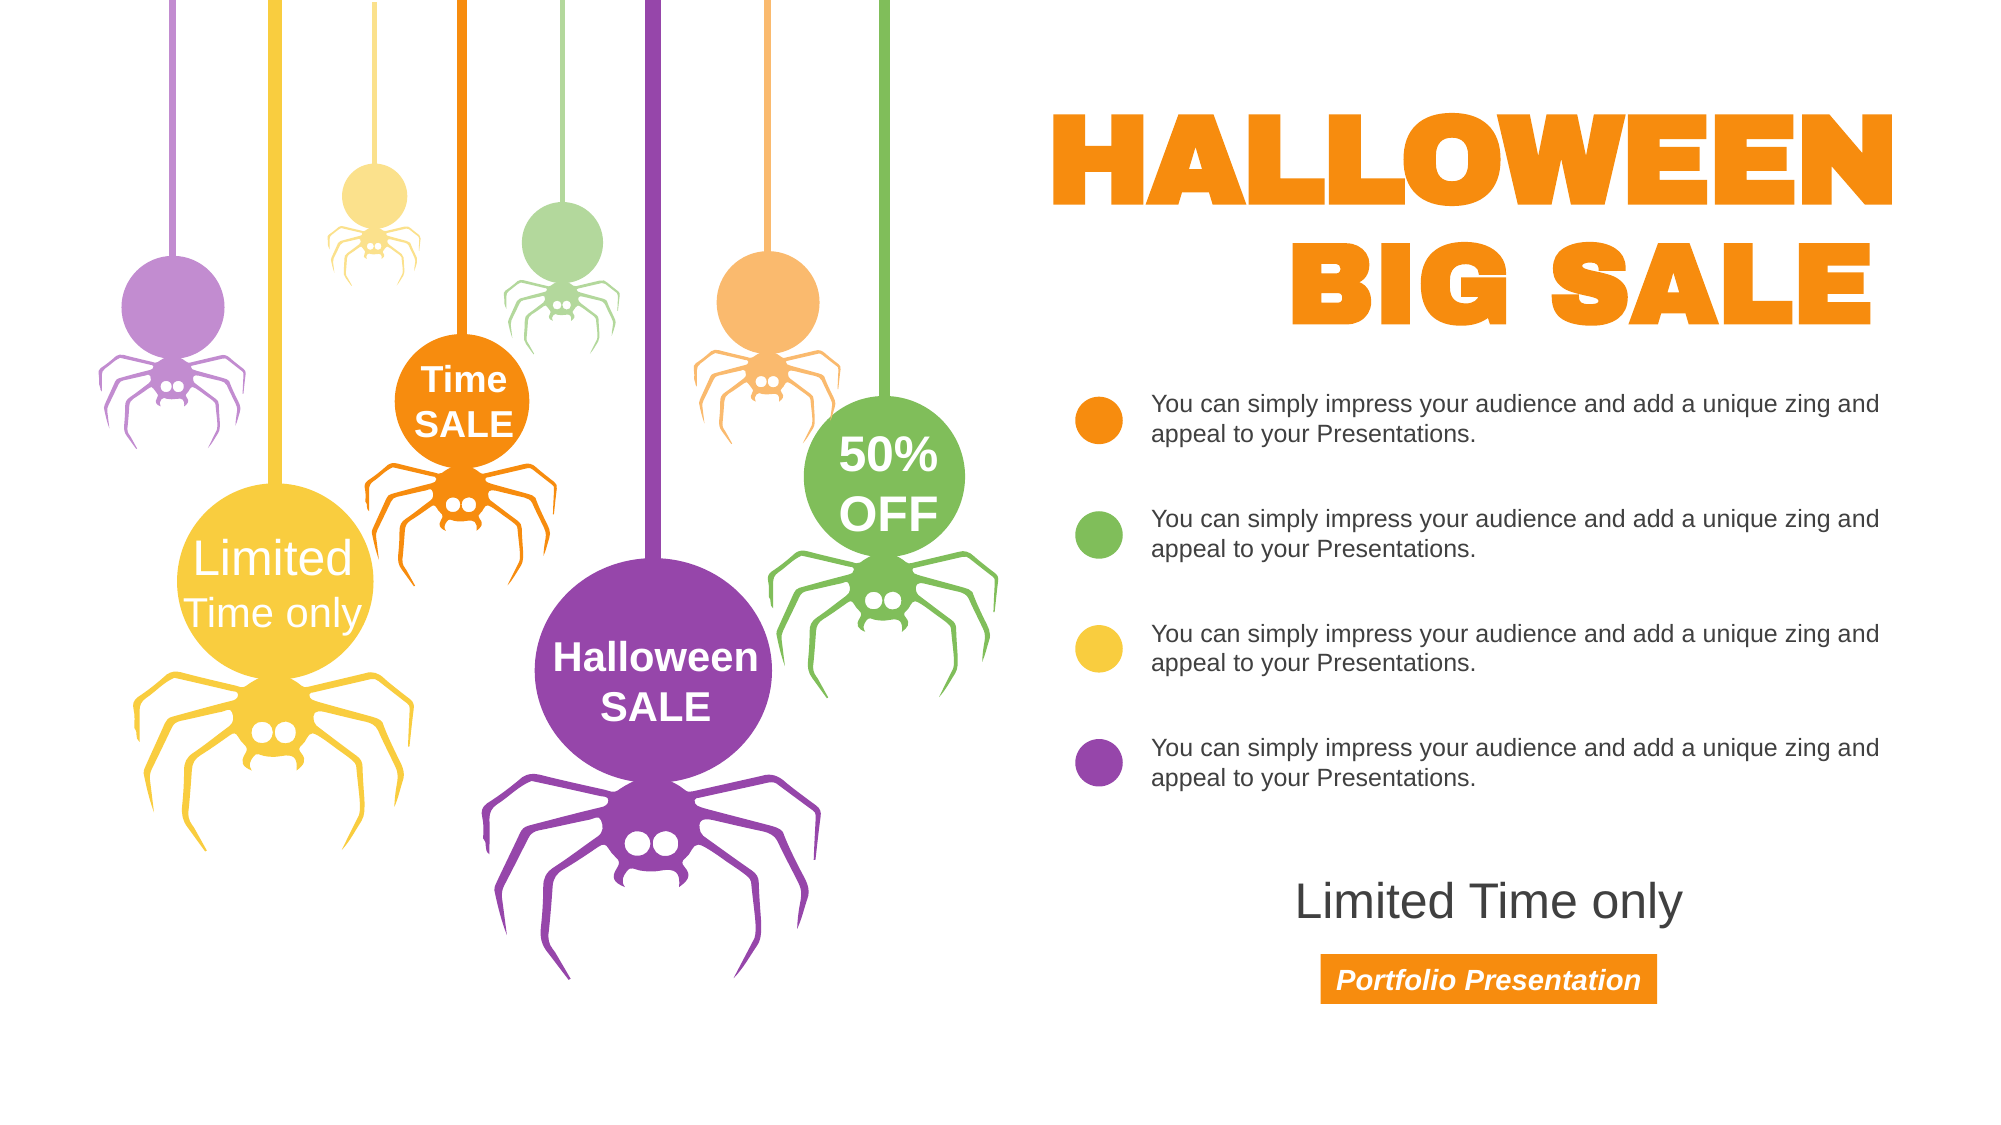

HALLOWEEN
BIG SALE
Time
SALE
You can simply impress your audience and add a unique zing and appeal to your Presentations.

50%
OFF
You can simply impress your audience and add a unique zing and appeal to your Presentations.

Limited Time only
You can simply impress your audience and add a unique zing and appeal to your Presentations.
Halloween
SALE

You can simply impress your audience and add a unique zing and appeal to your Presentations.

Limited Time only
Portfolio Presentation